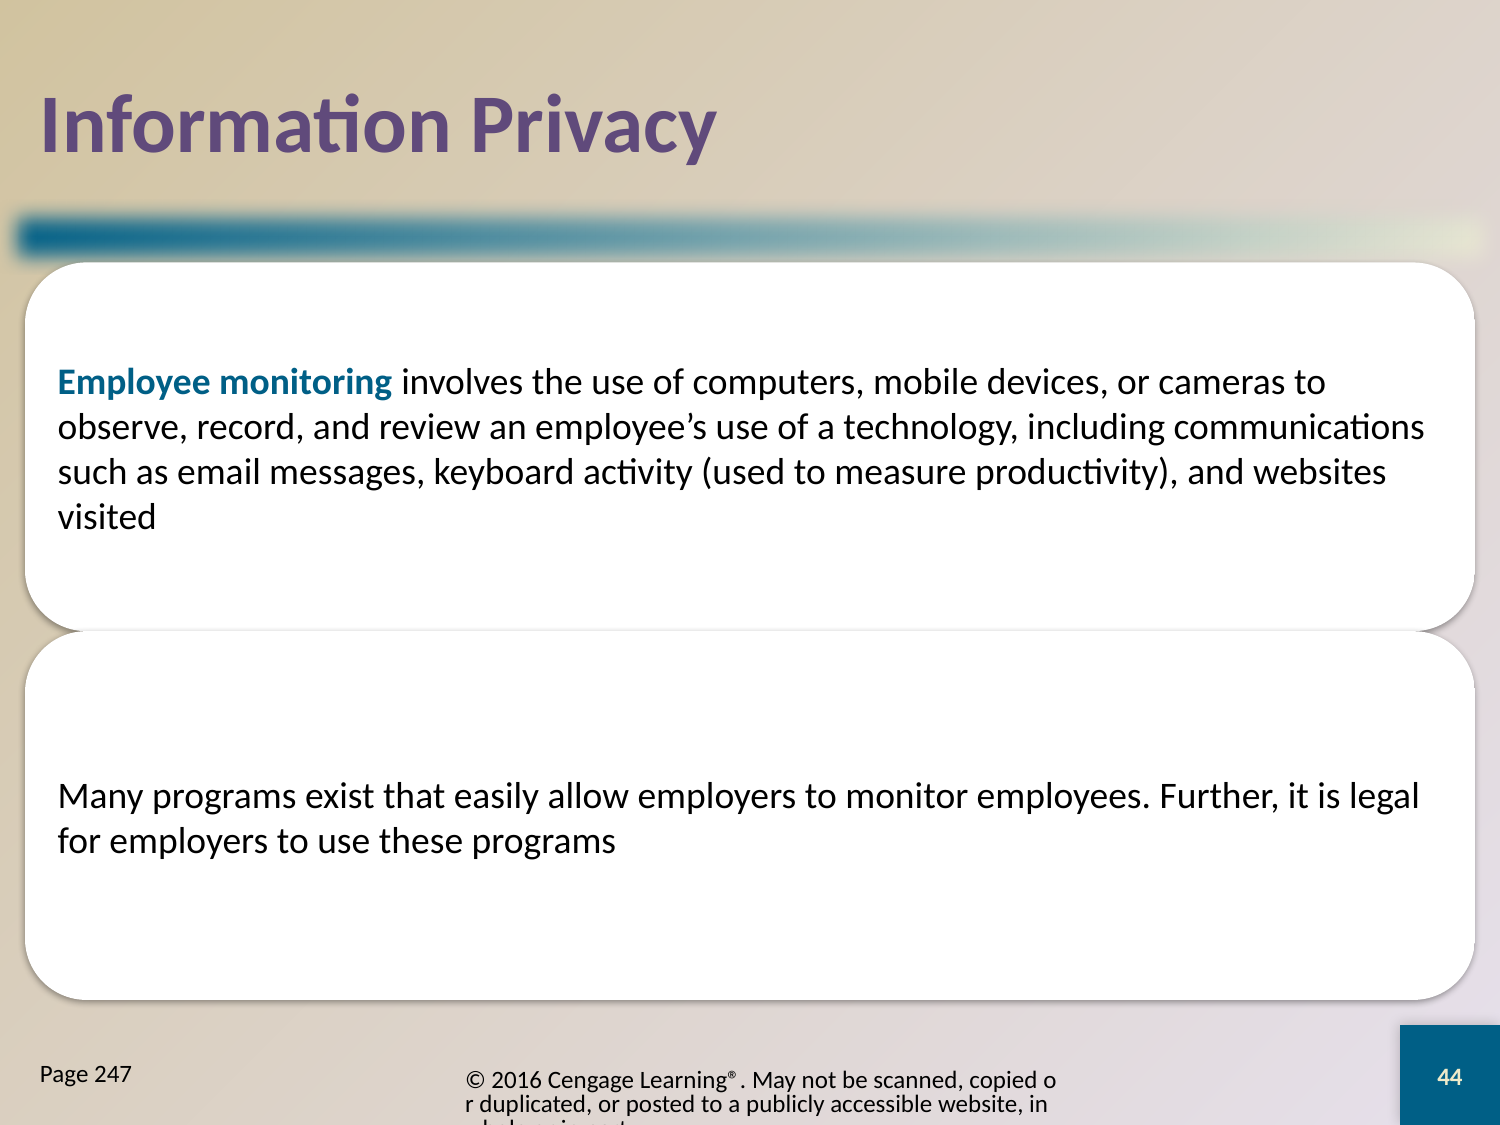

# Information Privacy
Employee monitoring involves the use of computers, mobile devices, or cameras to observe, record, and review an employee’s use of a technology, including communications such as email messages, keyboard activity (used to measure productivity), and websites visited
Many programs exist that easily allow employers to monitor employees. Further, it is legal for employers to use these programs
44
© 2016 Cengage Learning®. May not be scanned, copied or duplicated, or posted to a publicly accessible website, in whole or in part.
Page 247